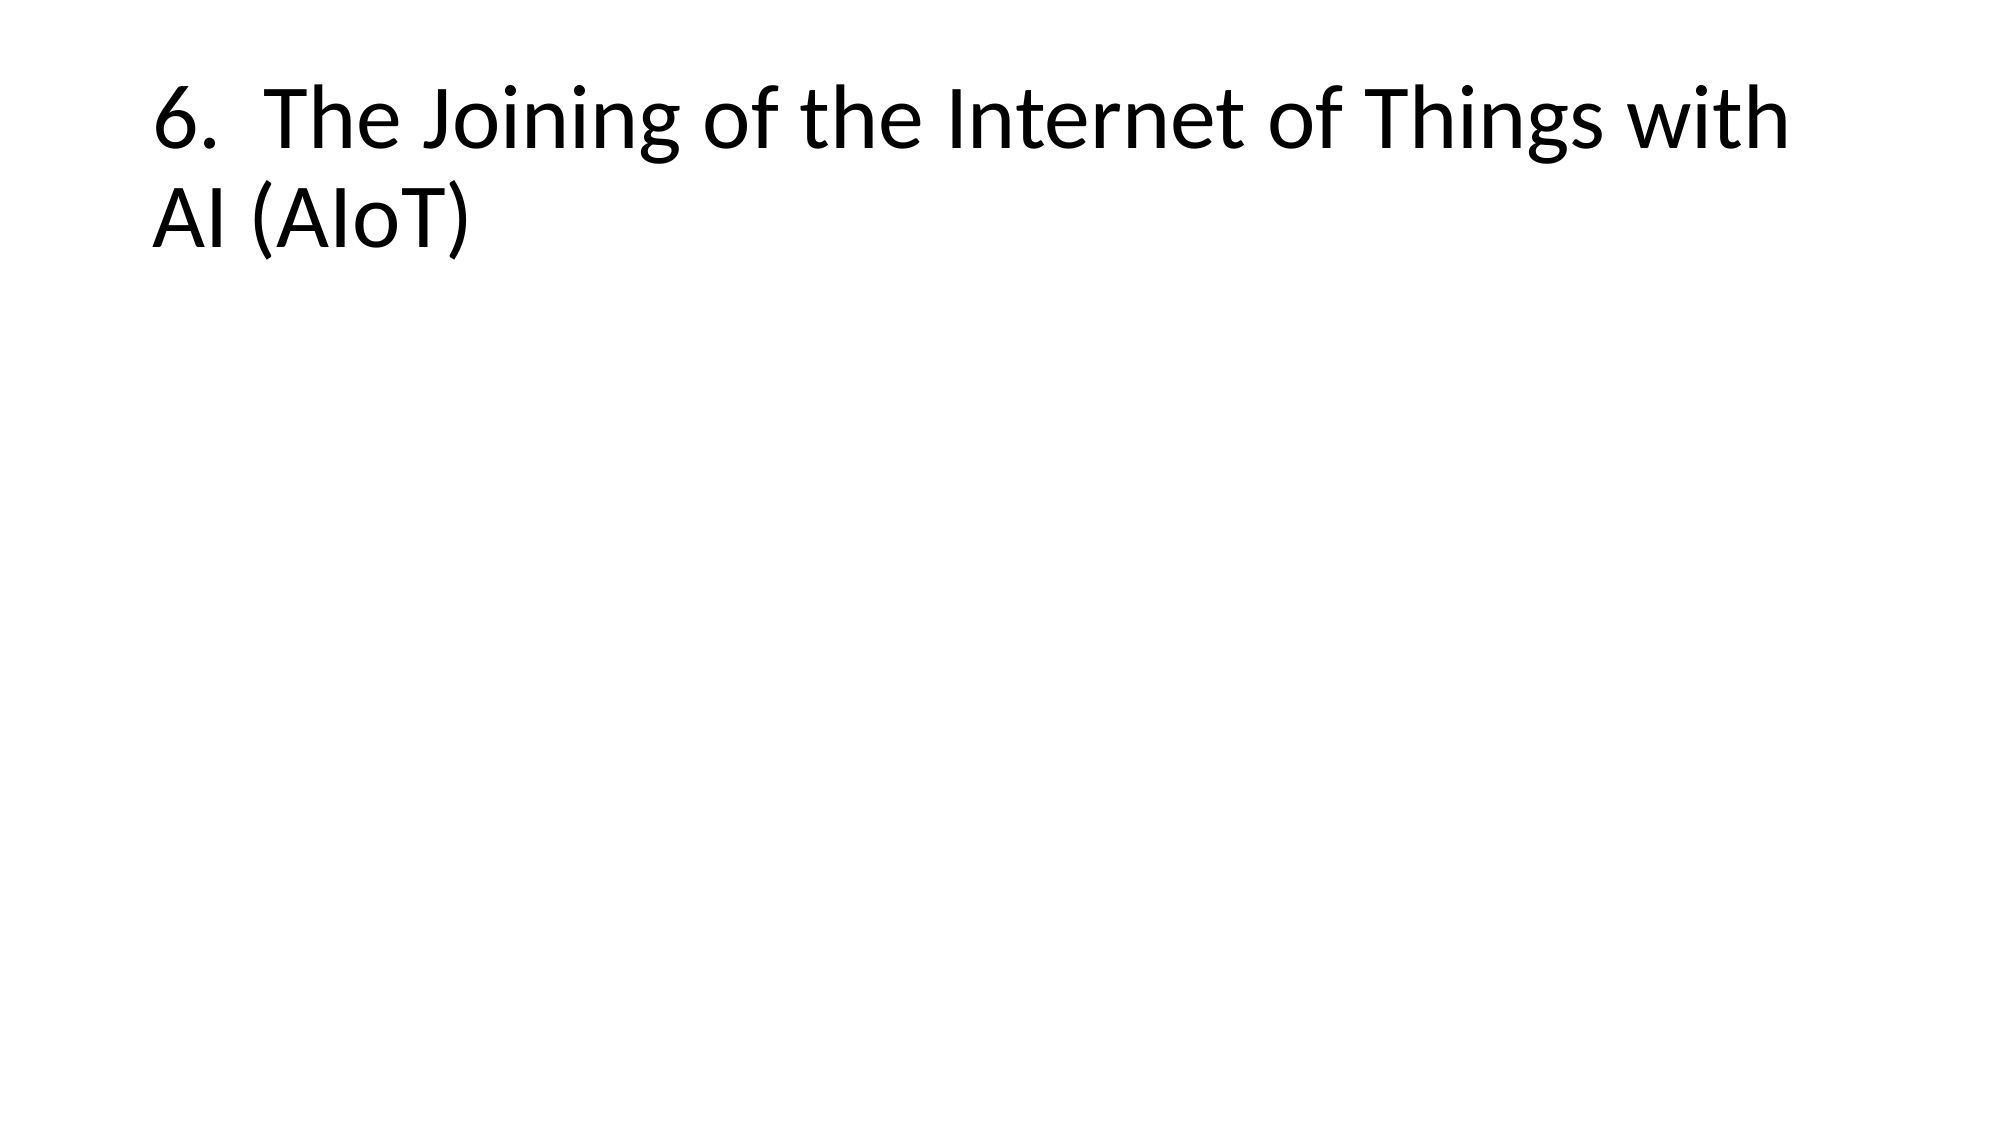

# 6.  The Joining of the Internet of Things with AI (AIoT)